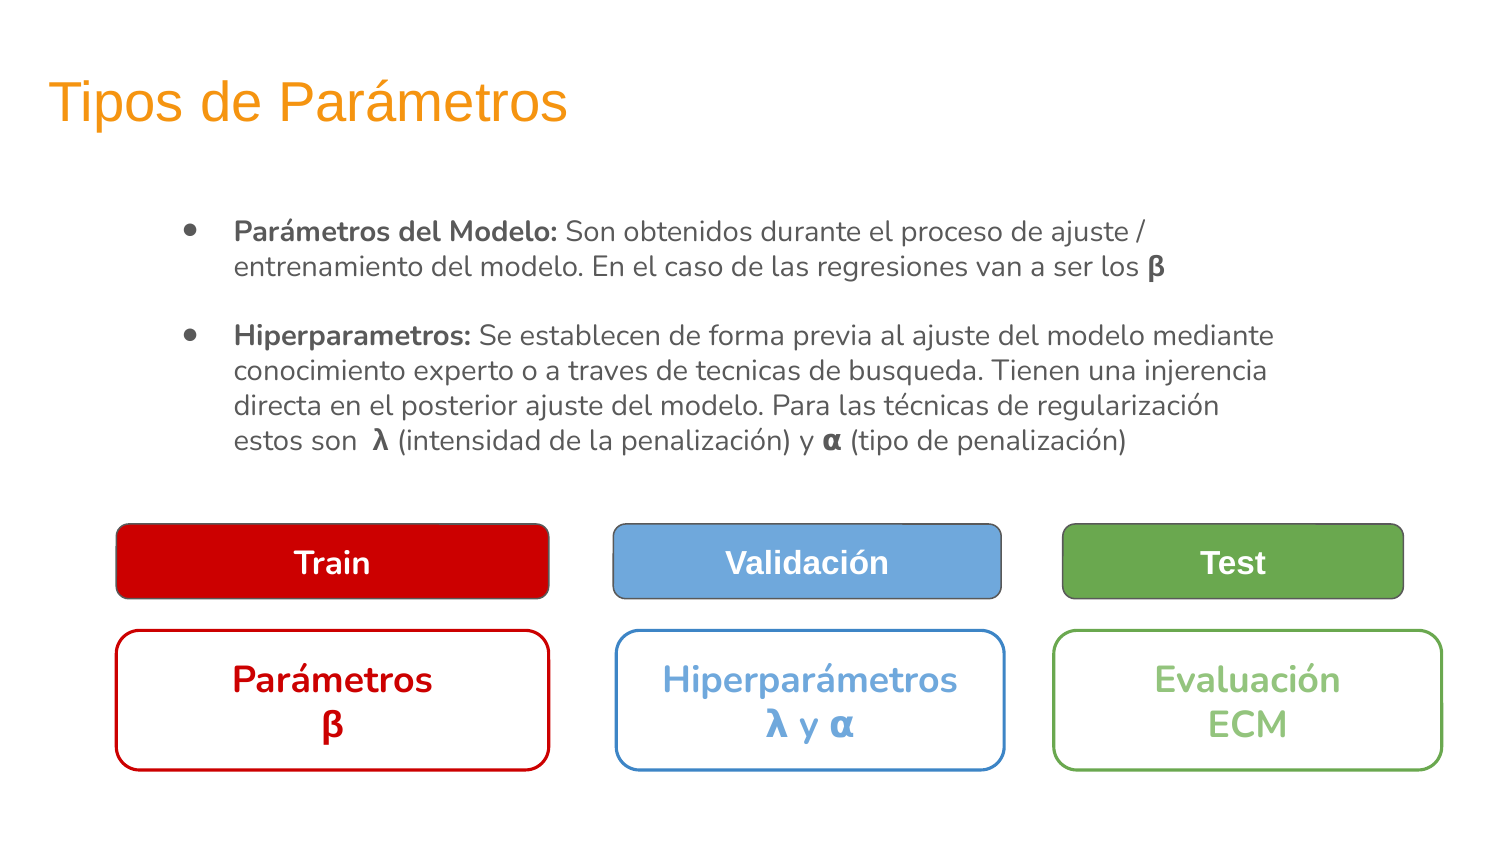

Tipos de Parámetros

Parámetros del Modelo: Son obtenidos durante el proceso de ajuste / entrenamiento del modelo. En el caso de las regresiones van a ser los β

Hiperparametros: Se establecen de forma previa al ajuste del modelo mediante conocimiento experto o a traves de tecnicas de busqueda. Tienen una injerencia directa en el posterior ajuste del modelo. Para las técnicas de regularización estos son  λ (intensidad de la penalización) y 𝝰 (tipo de penalización)

Train
Validación
Test
Parámetros
β
Hiperparámetros
λ y 𝝰
Evaluación
ECM